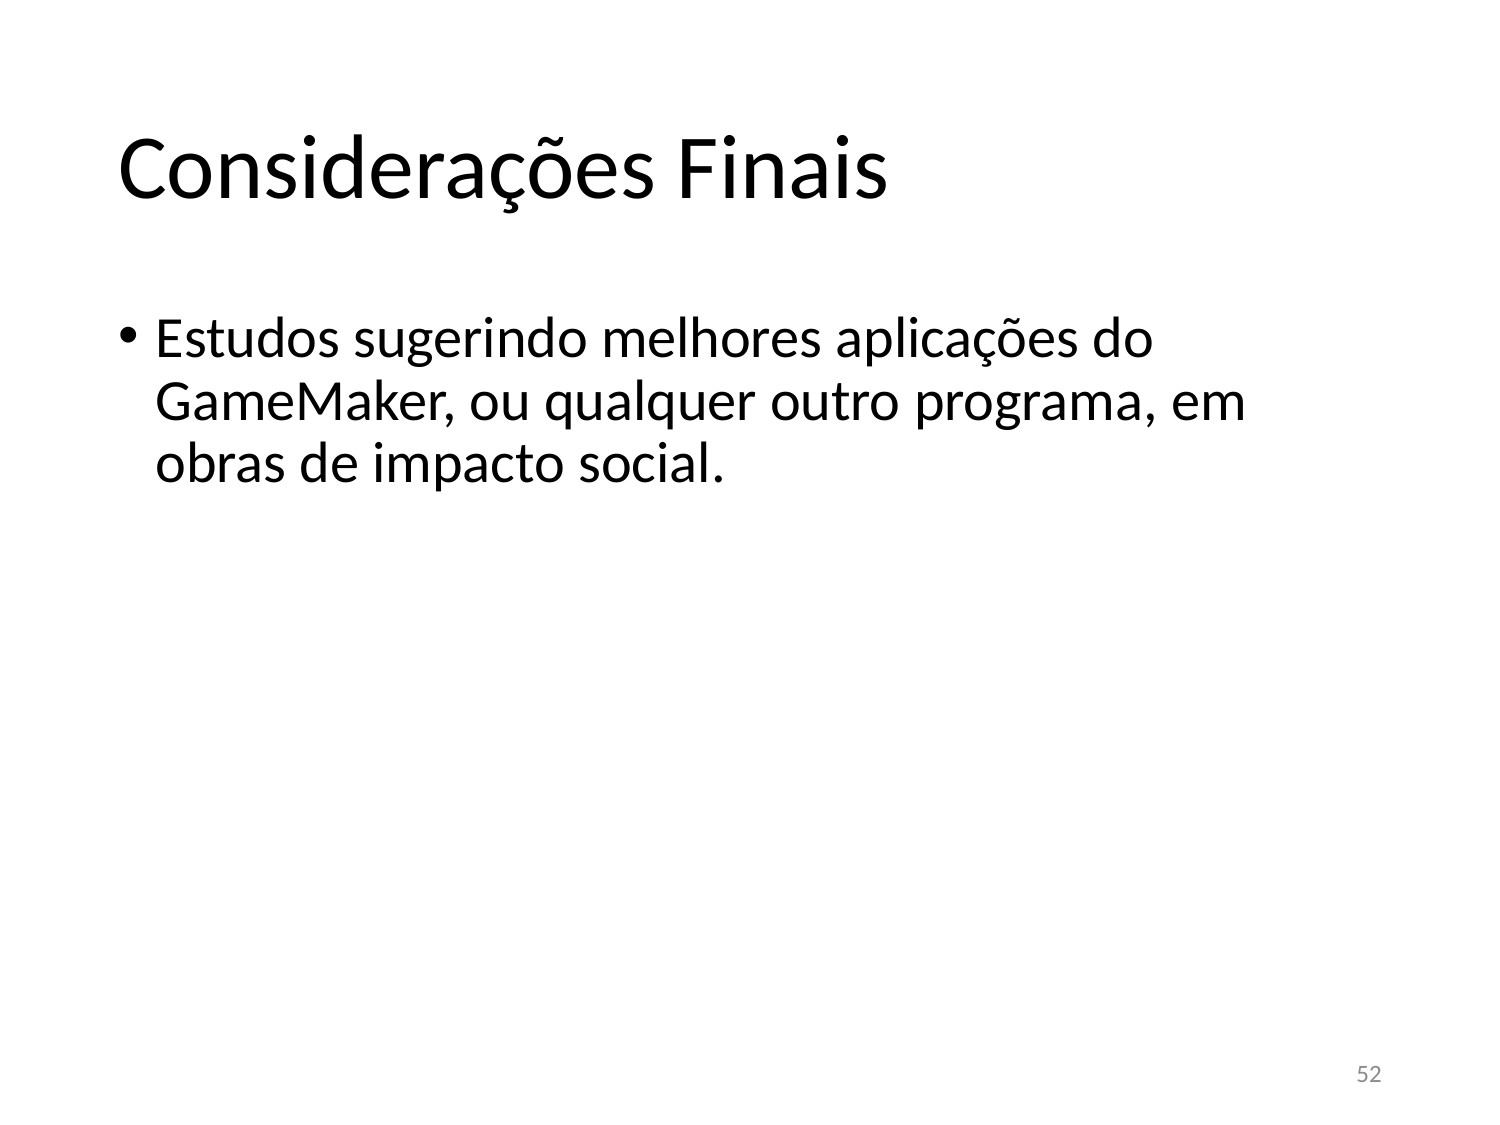

# Considerações Finais
Estudos sugerindo melhores aplicações do GameMaker, ou qualquer outro programa, em obras de impacto social.
52